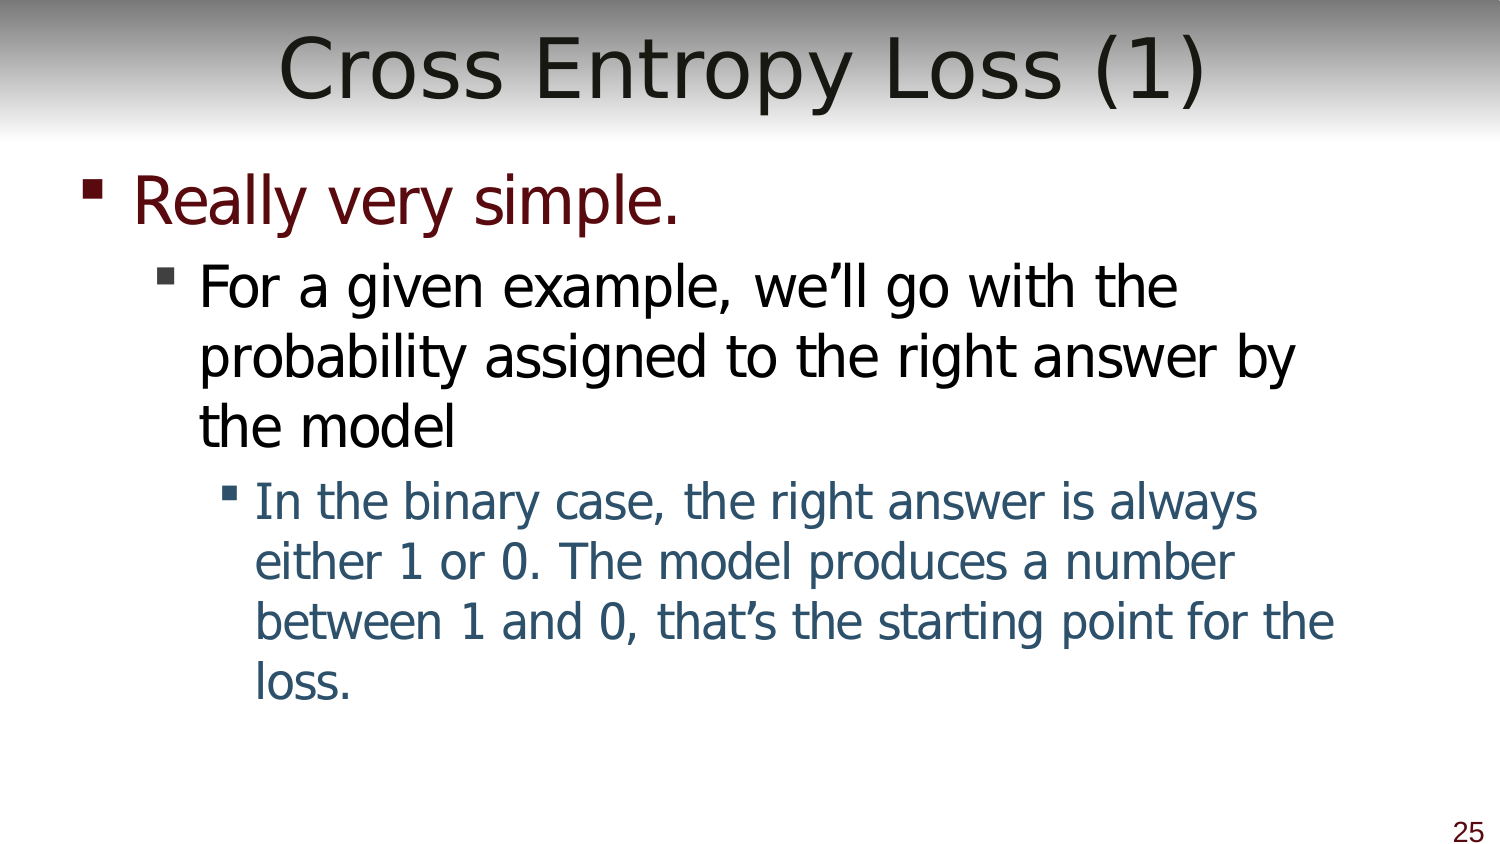

# Cross Entropy Loss (1)
Really very simple.
For a given example, we’ll go with the probability assigned to the right answer by the model
In the binary case, the right answer is always either 1 or 0. The model produces a number between 1 and 0, that’s the starting point for the loss.
25